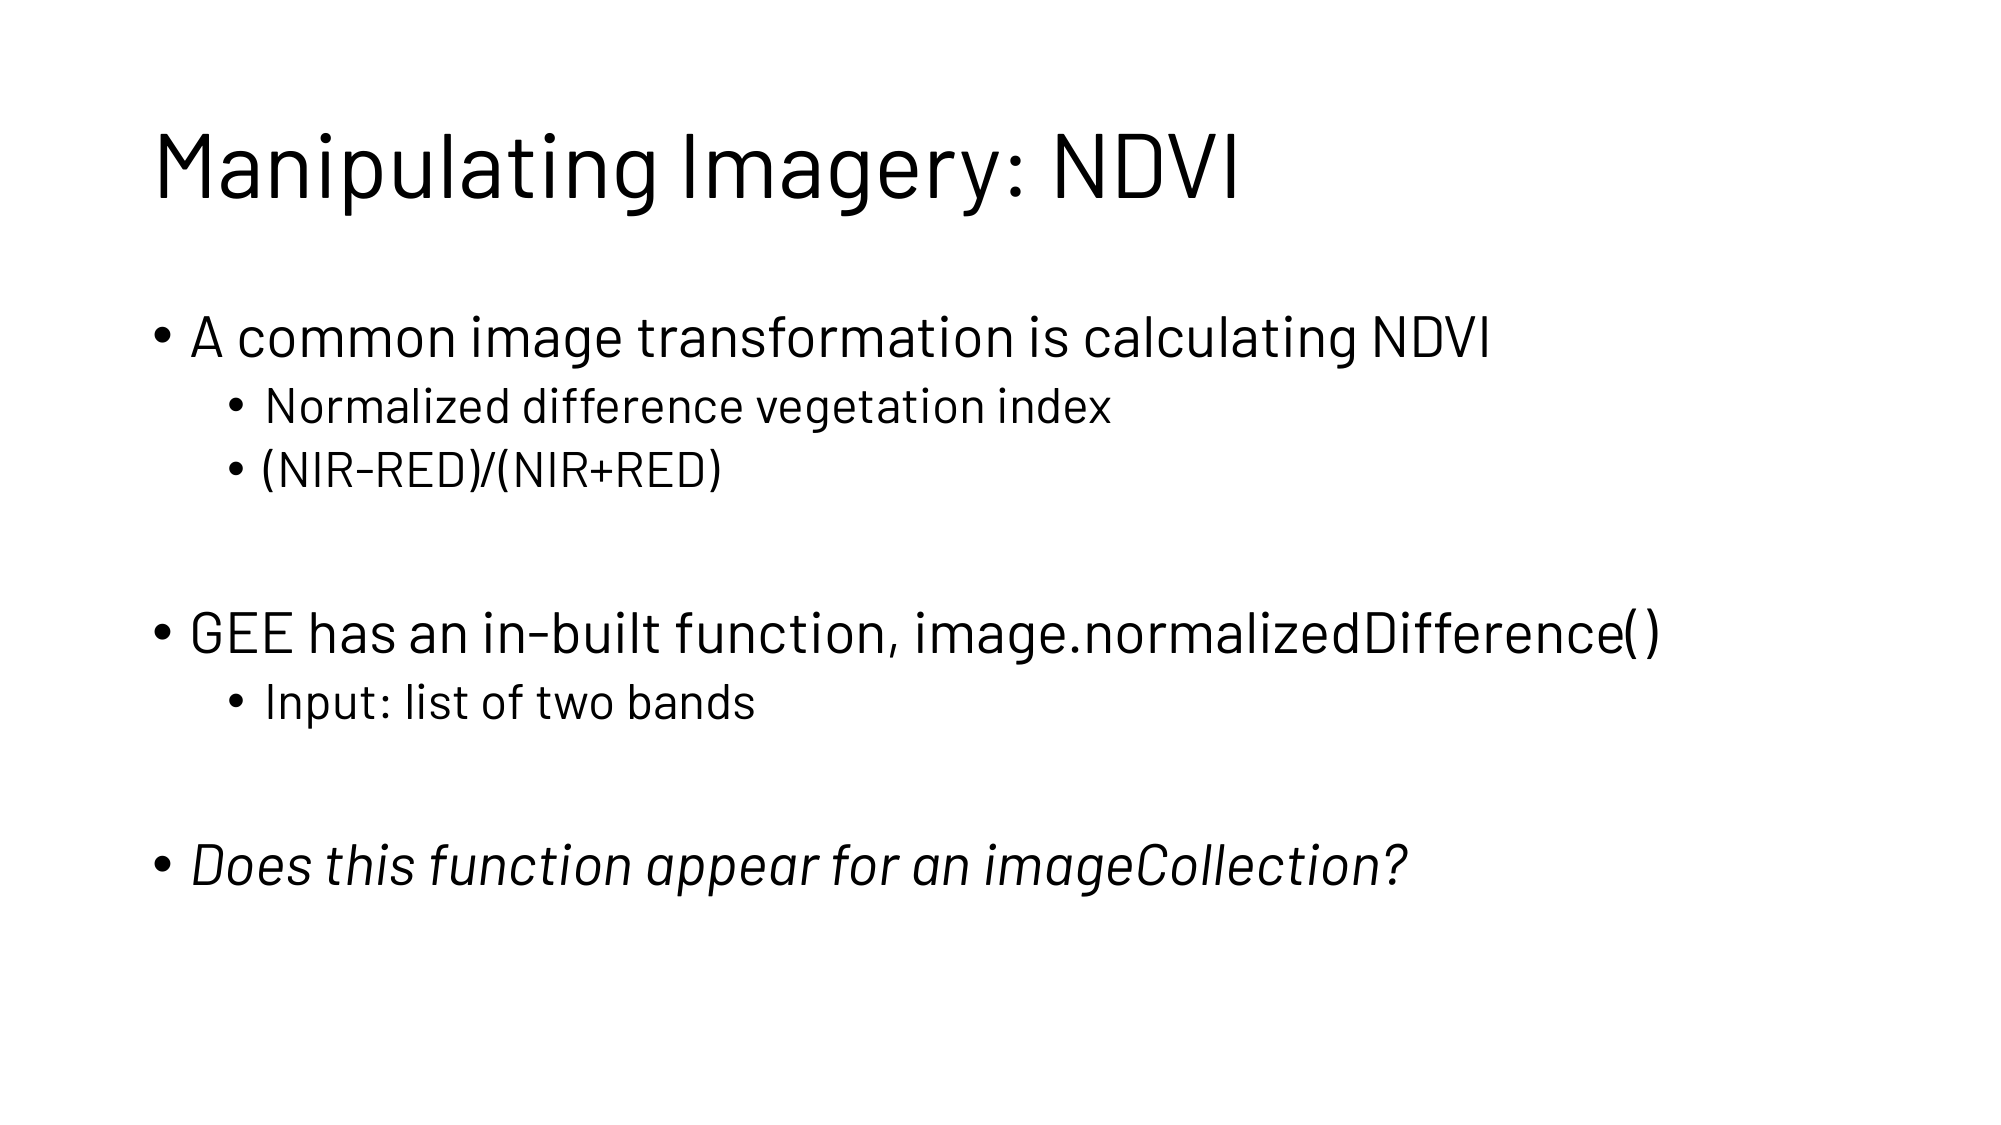

# Manipulating Imagery: NDVI
A common image transformation is calculating NDVI
Normalized difference vegetation index
(NIR-RED)/(NIR+RED)

GEE has an in-built function, image.normalizedDifference()
Input: list of two bands

Does this function appear for an imageCollection?